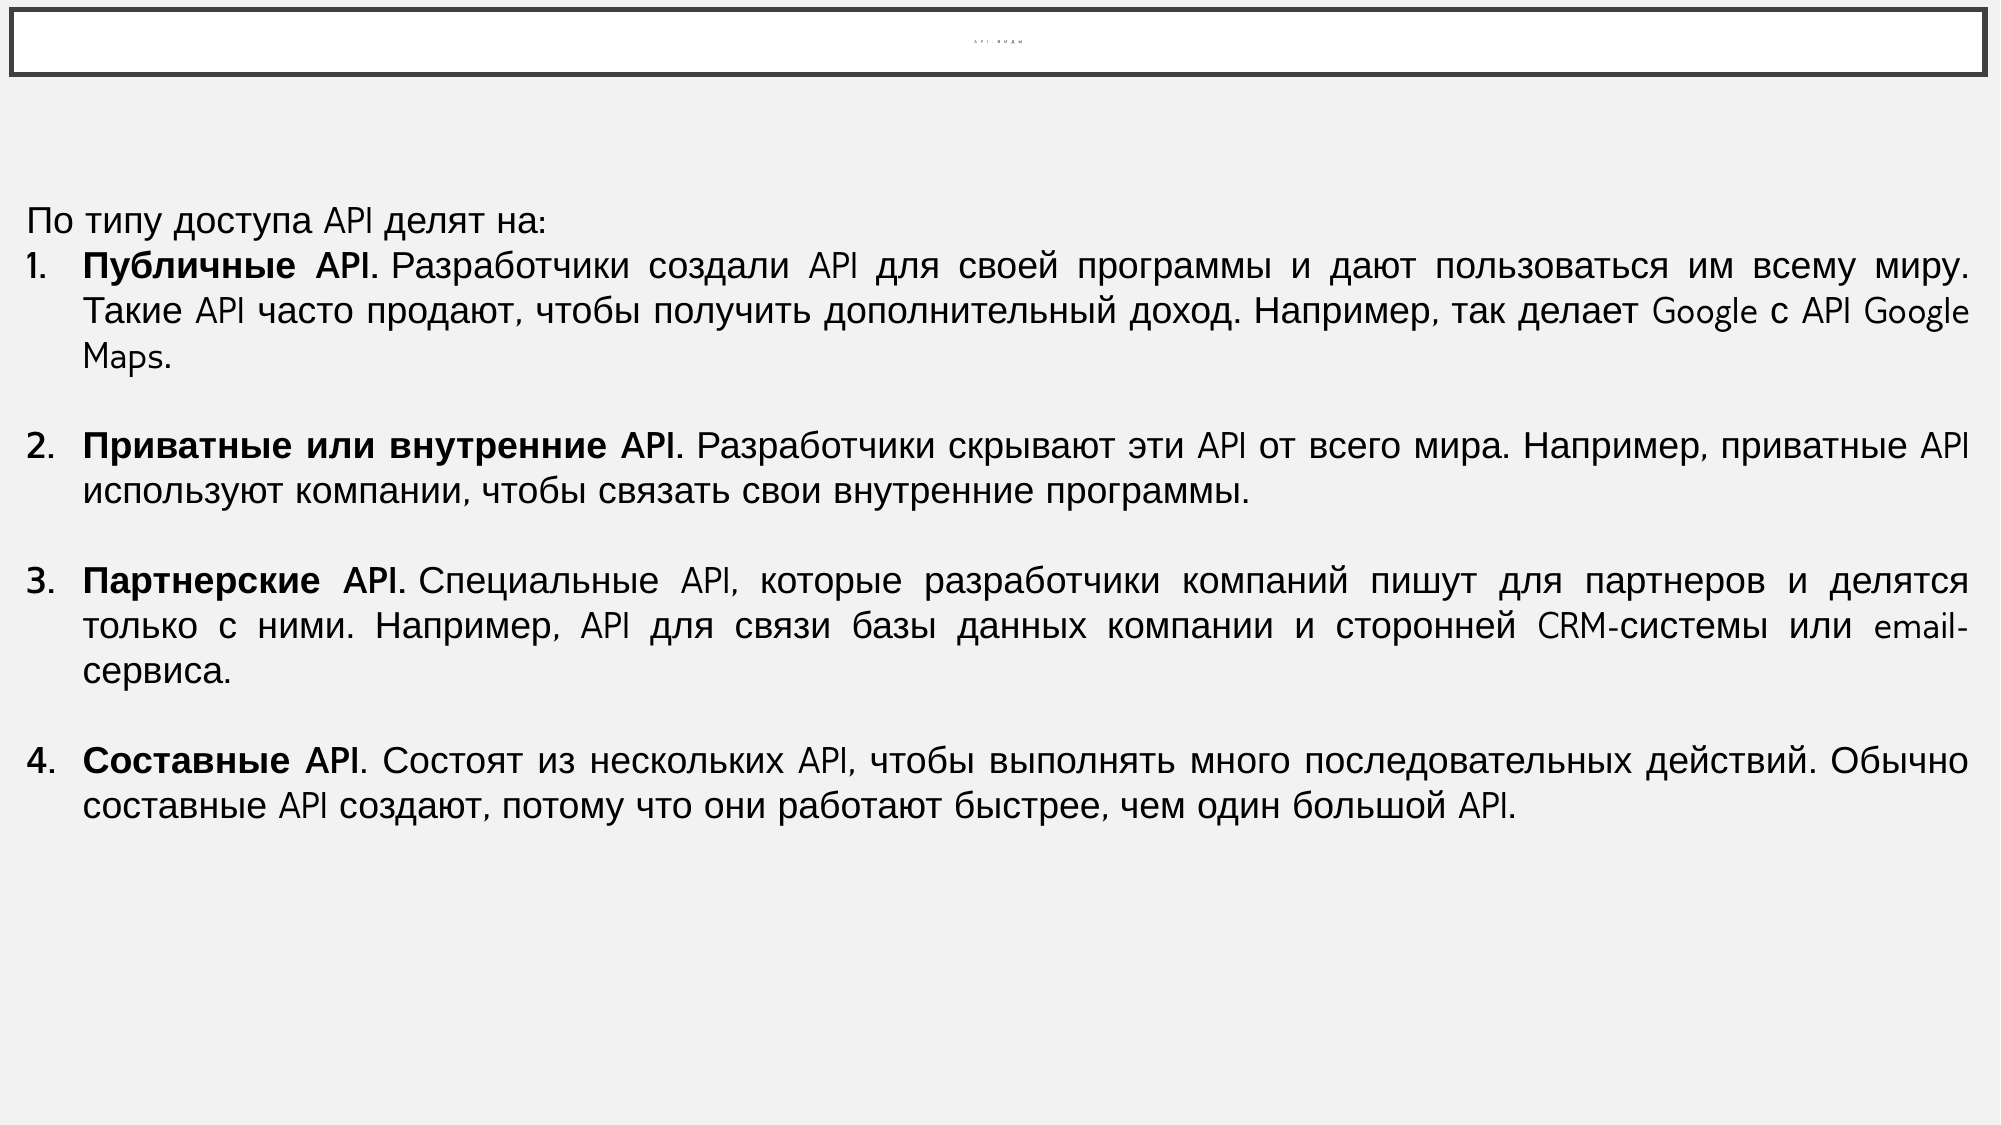

# API.Виды
По типу доступа API делят на:
Публичные API. Разработчики создали API для своей программы и дают пользоваться им всему миру. Такие API часто продают, чтобы получить дополнительный доход. Например, так делает Google с API Google Maps.

Приватные или внутренние API. Разработчики скрывают эти API от всего мира. Например, приватные API используют компании, чтобы связать свои внутренние программы.

Партнерские API. Специальные API, которые разработчики компаний пишут для партнеров и делятся только с ними. Например, API для связи базы данных компании и сторонней CRM-системы или email-сервиса.

Составные API. Состоят из нескольких API, чтобы выполнять много последовательных действий. Обычно составные API создают, потому что они работают быстрее, чем один большой API.